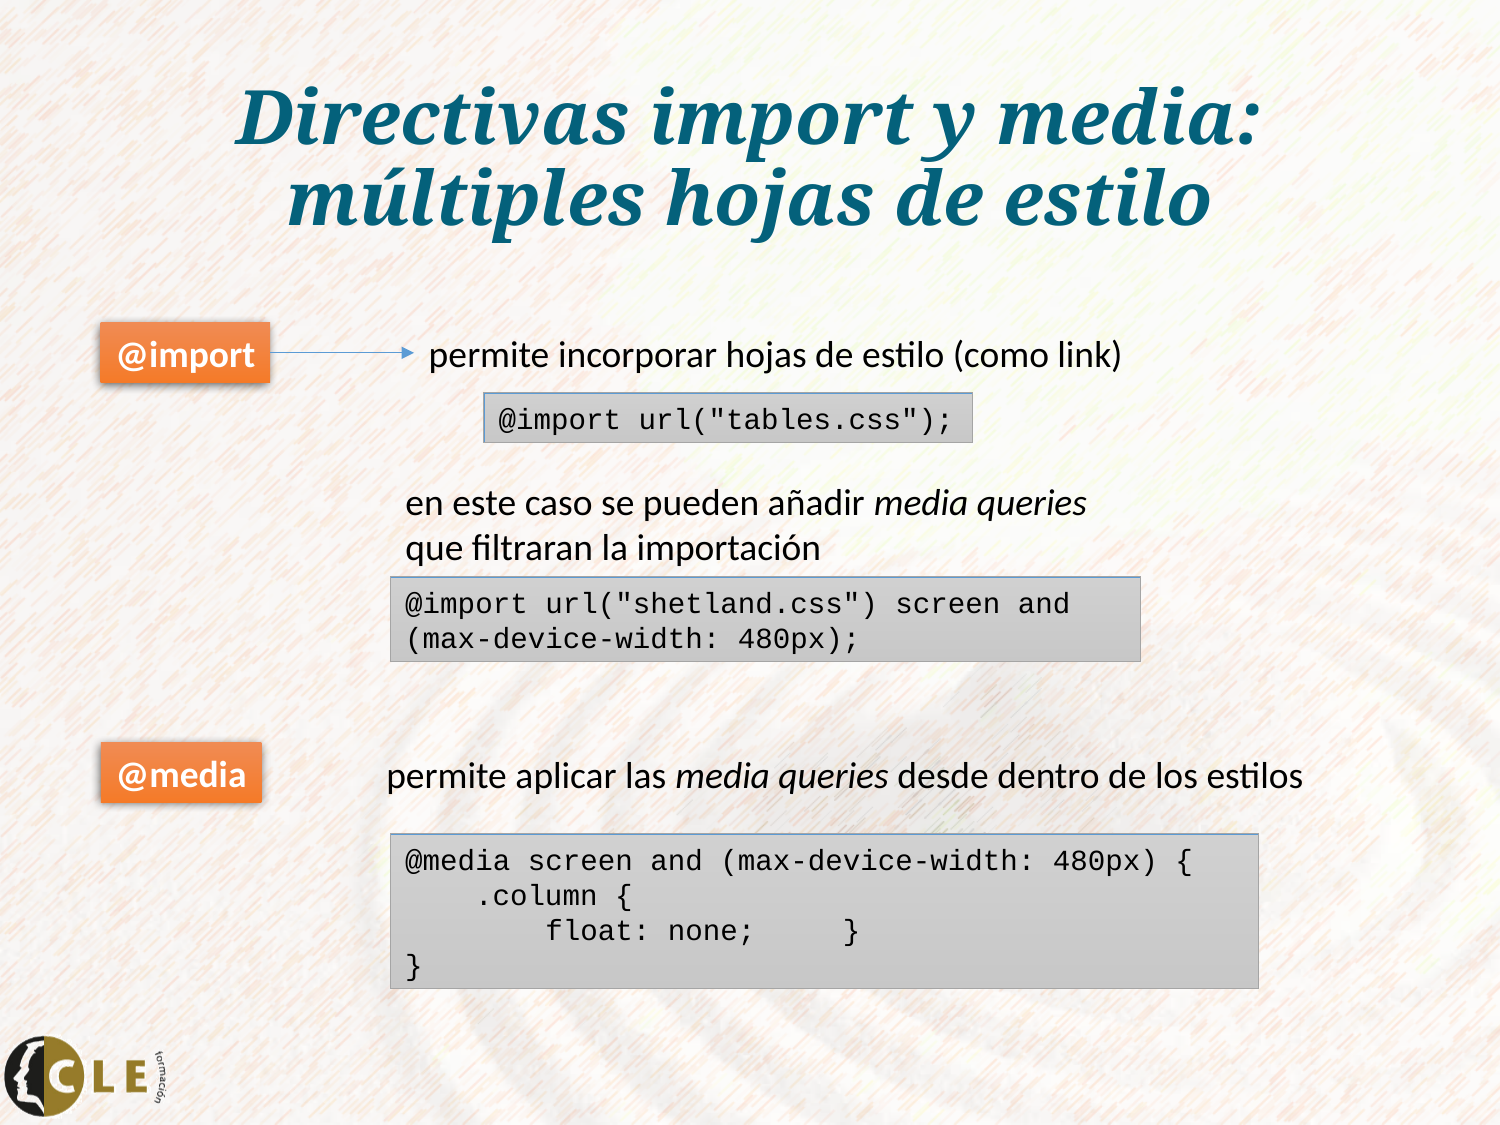

# Directivas import y media: múltiples hojas de estilo
@import
permite incorporar hojas de estilo (como link)
@import url("tables.css");
en este caso se pueden añadir media queries que filtraran la importación
@import url("shetland.css") screen and (max-device-width: 480px);
@media
permite aplicar las media queries desde dentro de los estilos
@media screen and (max-device-width: 480px) {
    .column {
        float: none;     }
}